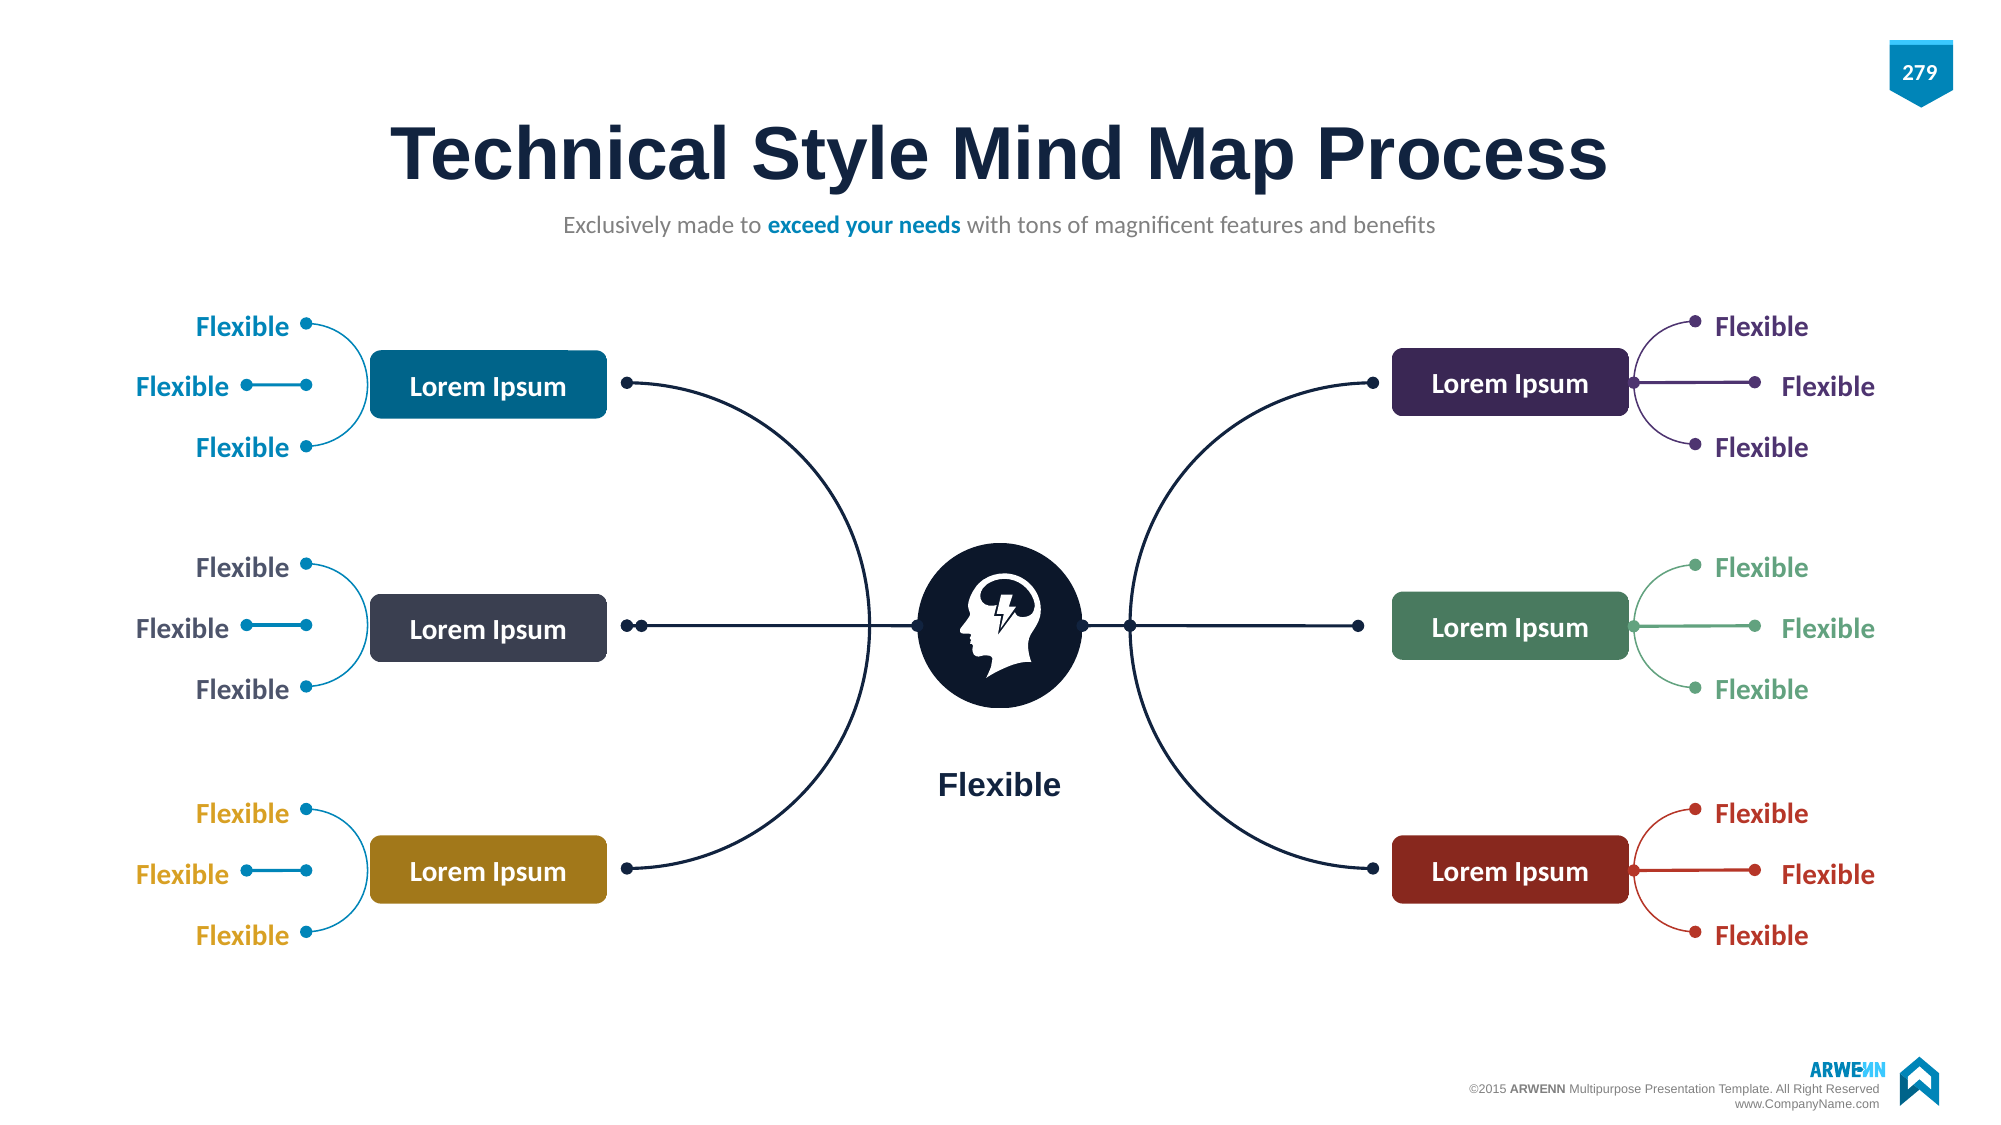

# Technical Style Mind Map Process
Exclusively made to exceed your needs with tons of magnificent features and benefits
Flexible
Flexible

Lorem Ipsum
Lorem Ipsum
Flexible
Flexible

Flexible
Flexible
Flexible
Flexible

Lorem Ipsum
Lorem Ipsum
Flexible
Flexible
Flexible
Flexible
Flexible
Flexible
Flexible

Lorem Ipsum
Lorem Ipsum
Flexible
Flexible
Flexible
Flexible